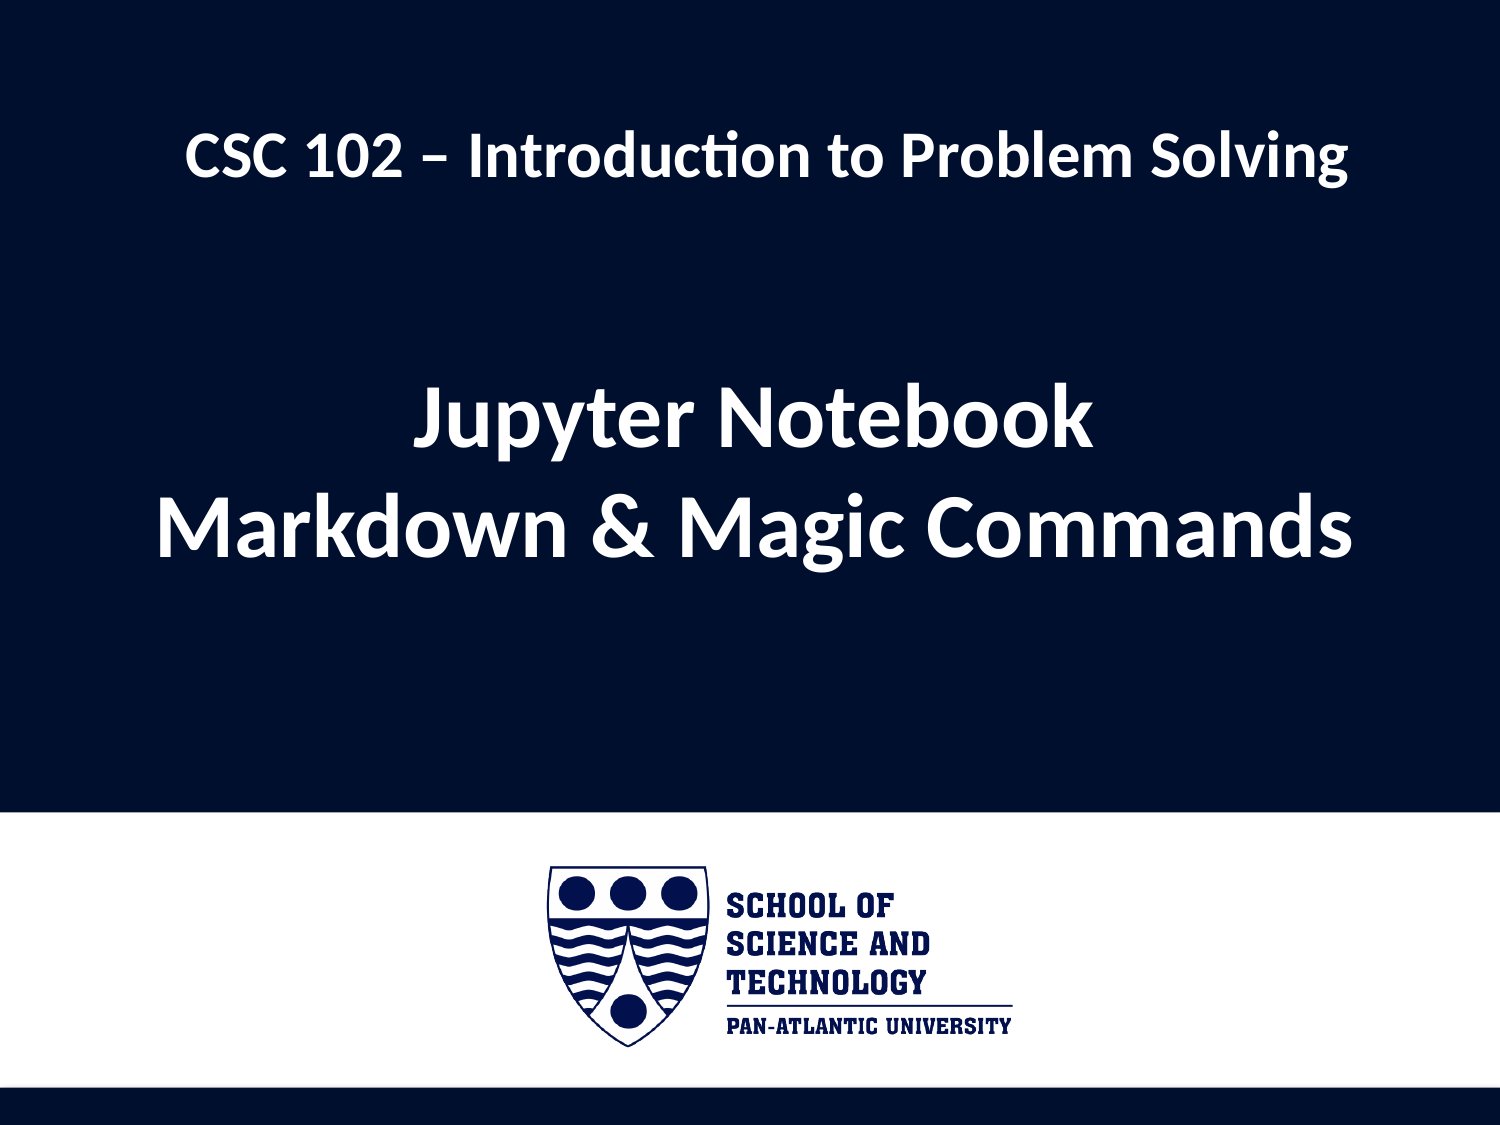

CSC 102 – Introduction to Problem Solving
# Jupyter Notebook Markdown & Magic Commands